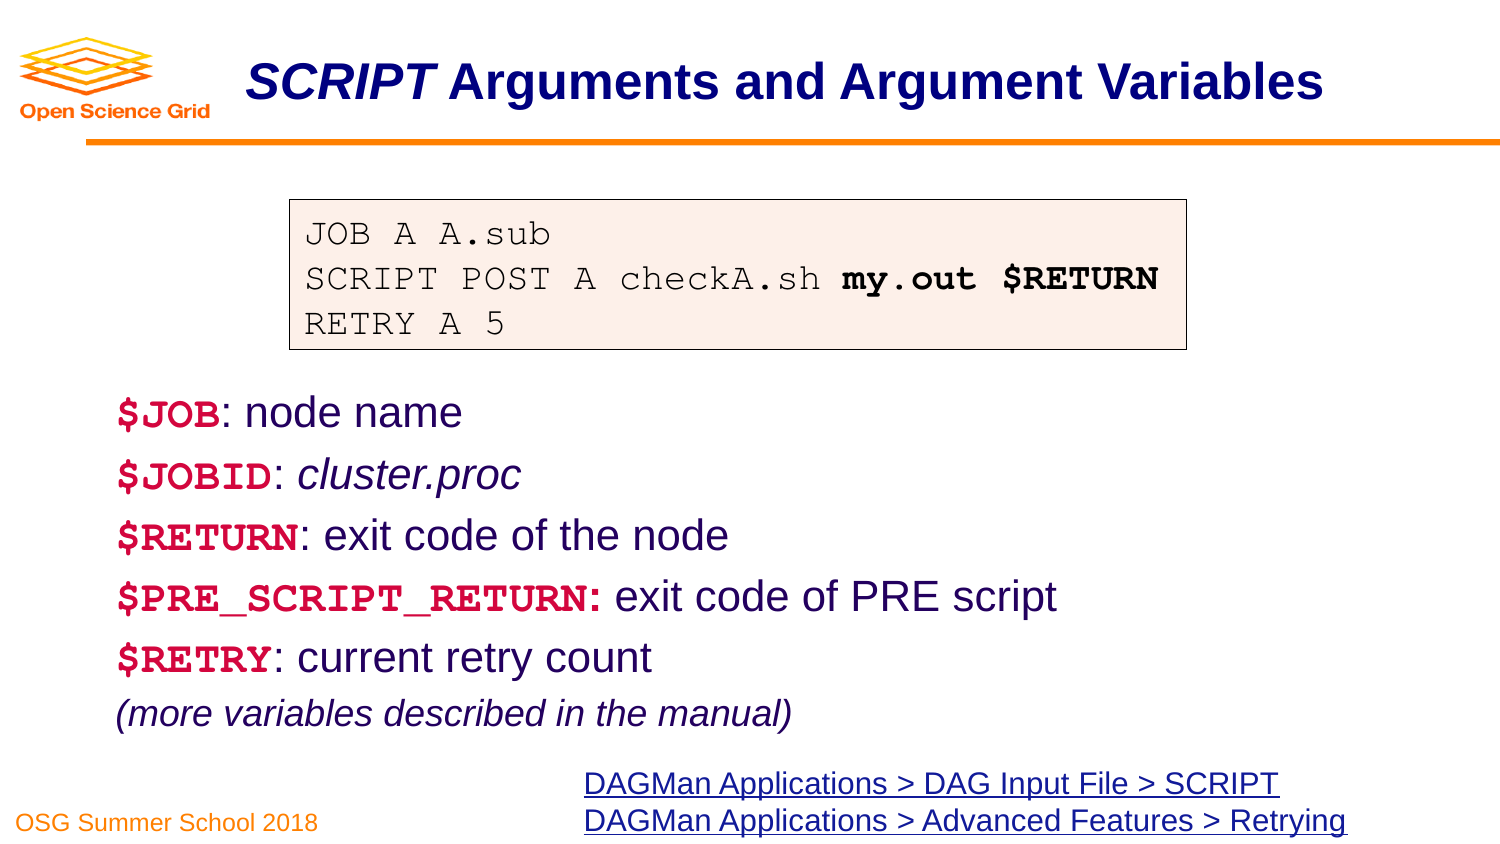

# SCRIPT Arguments and Argument Variables
JOB A A.sub
SCRIPT POST A checkA.sh my.out $RETURN
RETRY A 5
$JOB: node name
$JOBID: cluster.proc
$RETURN: exit code of the node
$PRE_SCRIPT_RETURN: exit code of PRE script
$RETRY: current retry count
(more variables described in the manual)
DAGMan Applications > DAG Input File > SCRIPT
DAGMan Applications > Advanced Features > Retrying